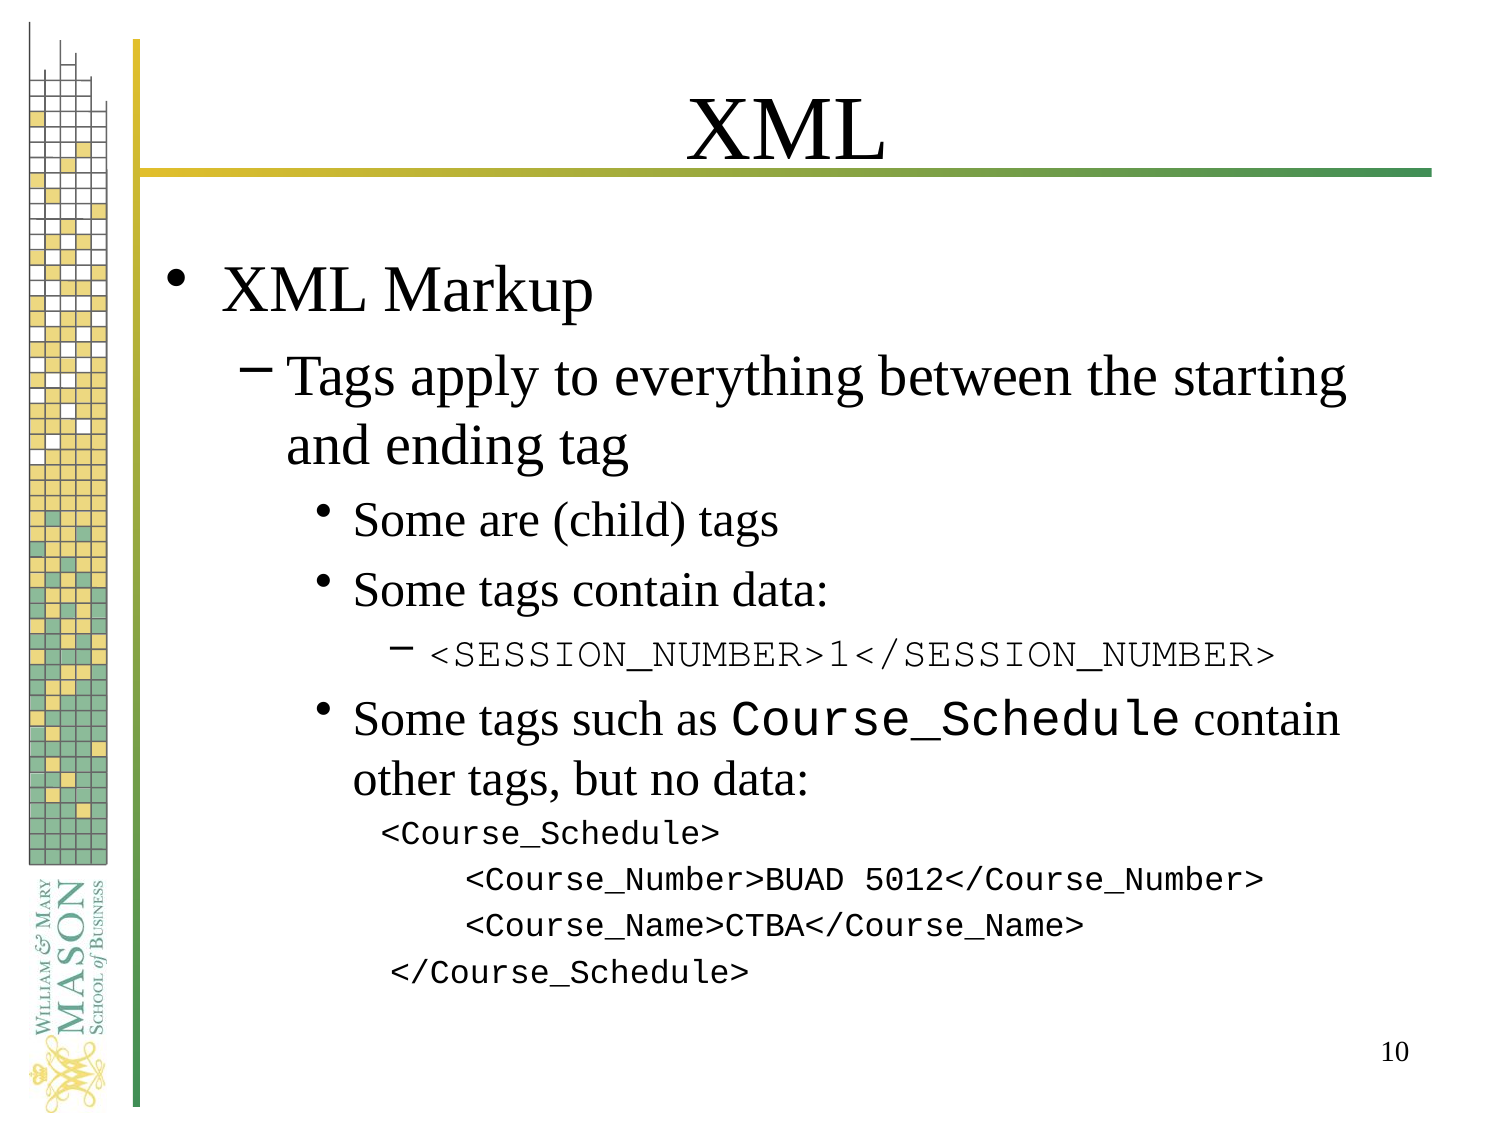

# XML
XML Markup
Tags apply to everything between the starting and ending tag
Some are (child) tags
Some tags contain data:
<SESSION_NUMBER>1</SESSION_NUMBER>
Some tags such as Course_Schedule contain other tags, but no data:
<Course_Schedule>
<Course_Number>BUAD 5012</Course_Number>
<Course_Name>CTBA</Course_Name>
</Course_Schedule>

10